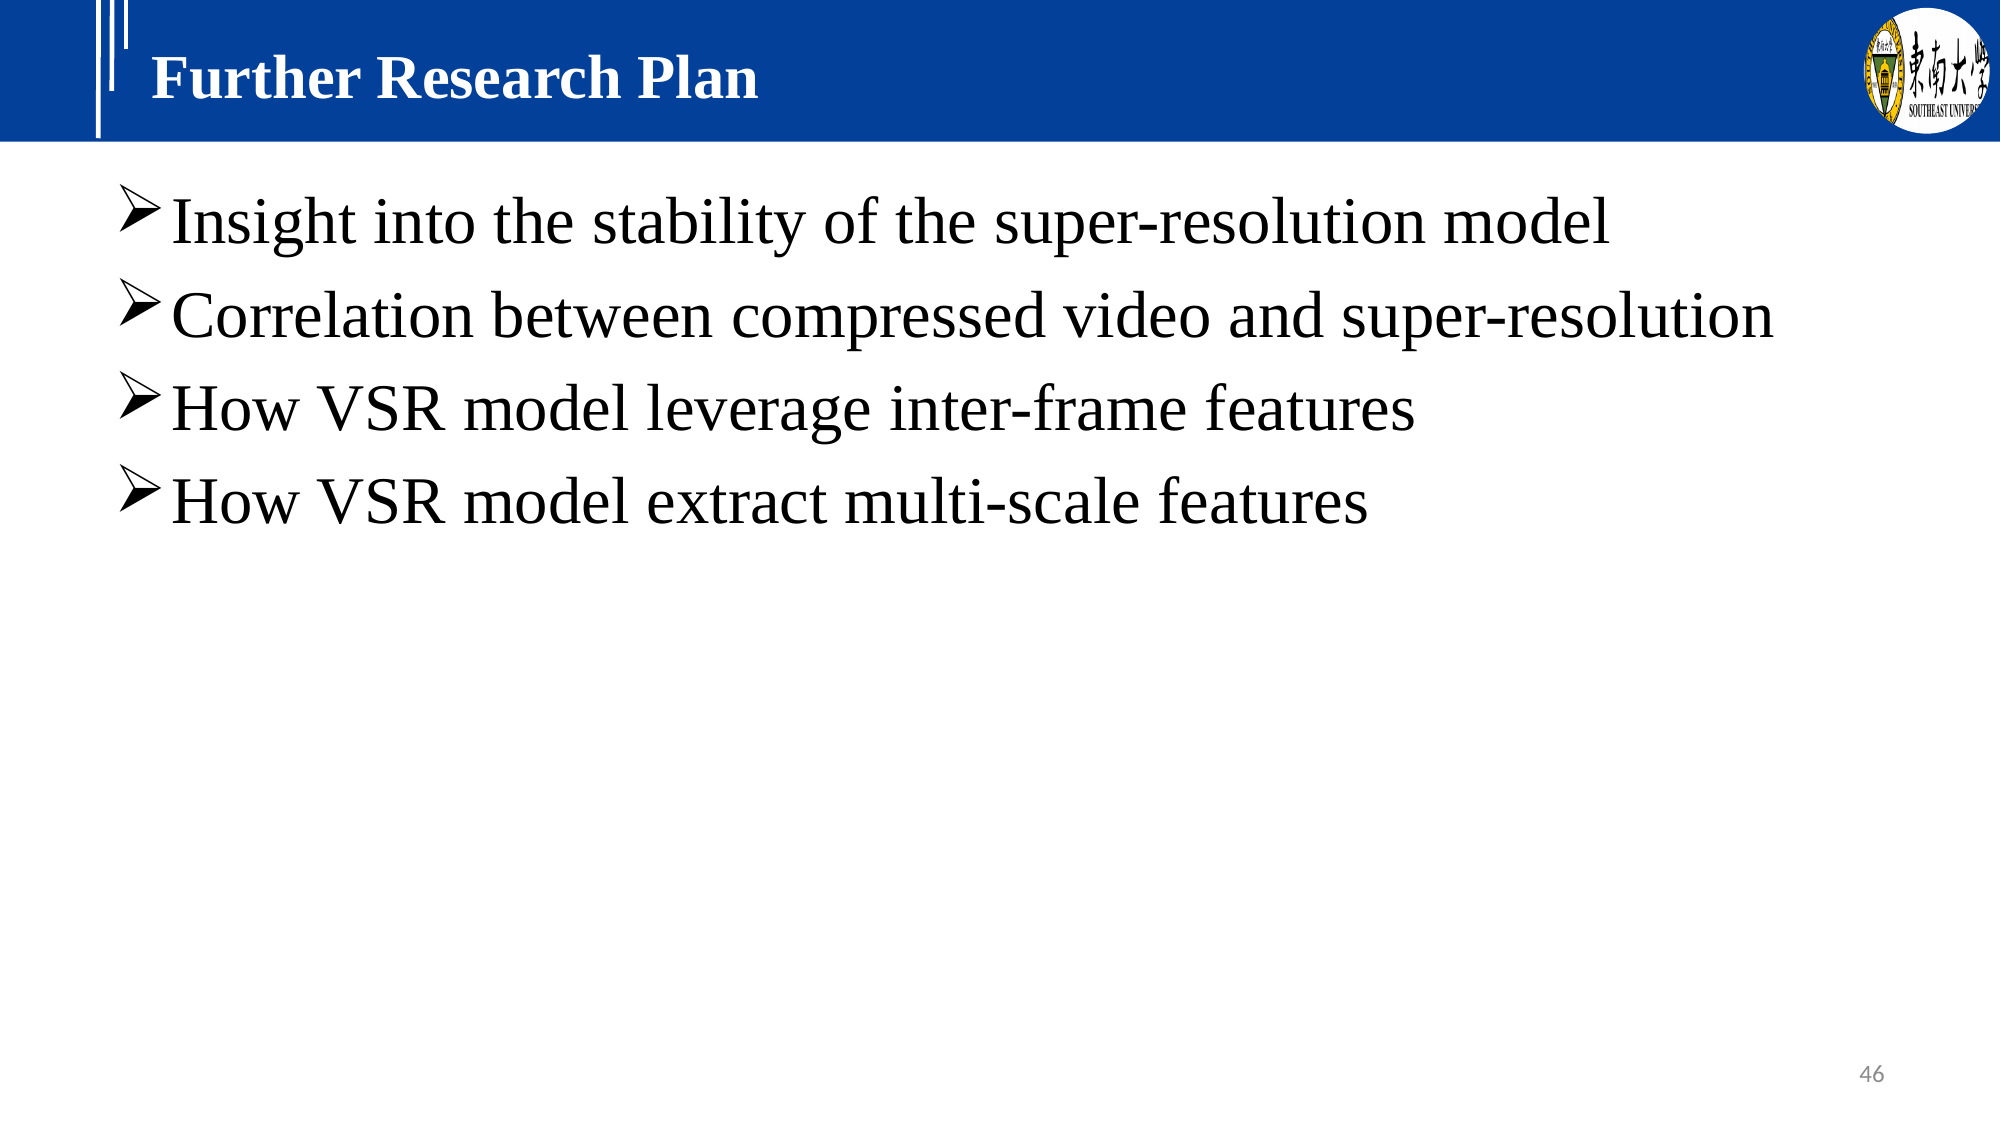

# Further Research Plan
Insight into the stability of the super-resolution model
Correlation between compressed video and super-resolution
How VSR model leverage inter-frame features
How VSR model extract multi-scale features
46